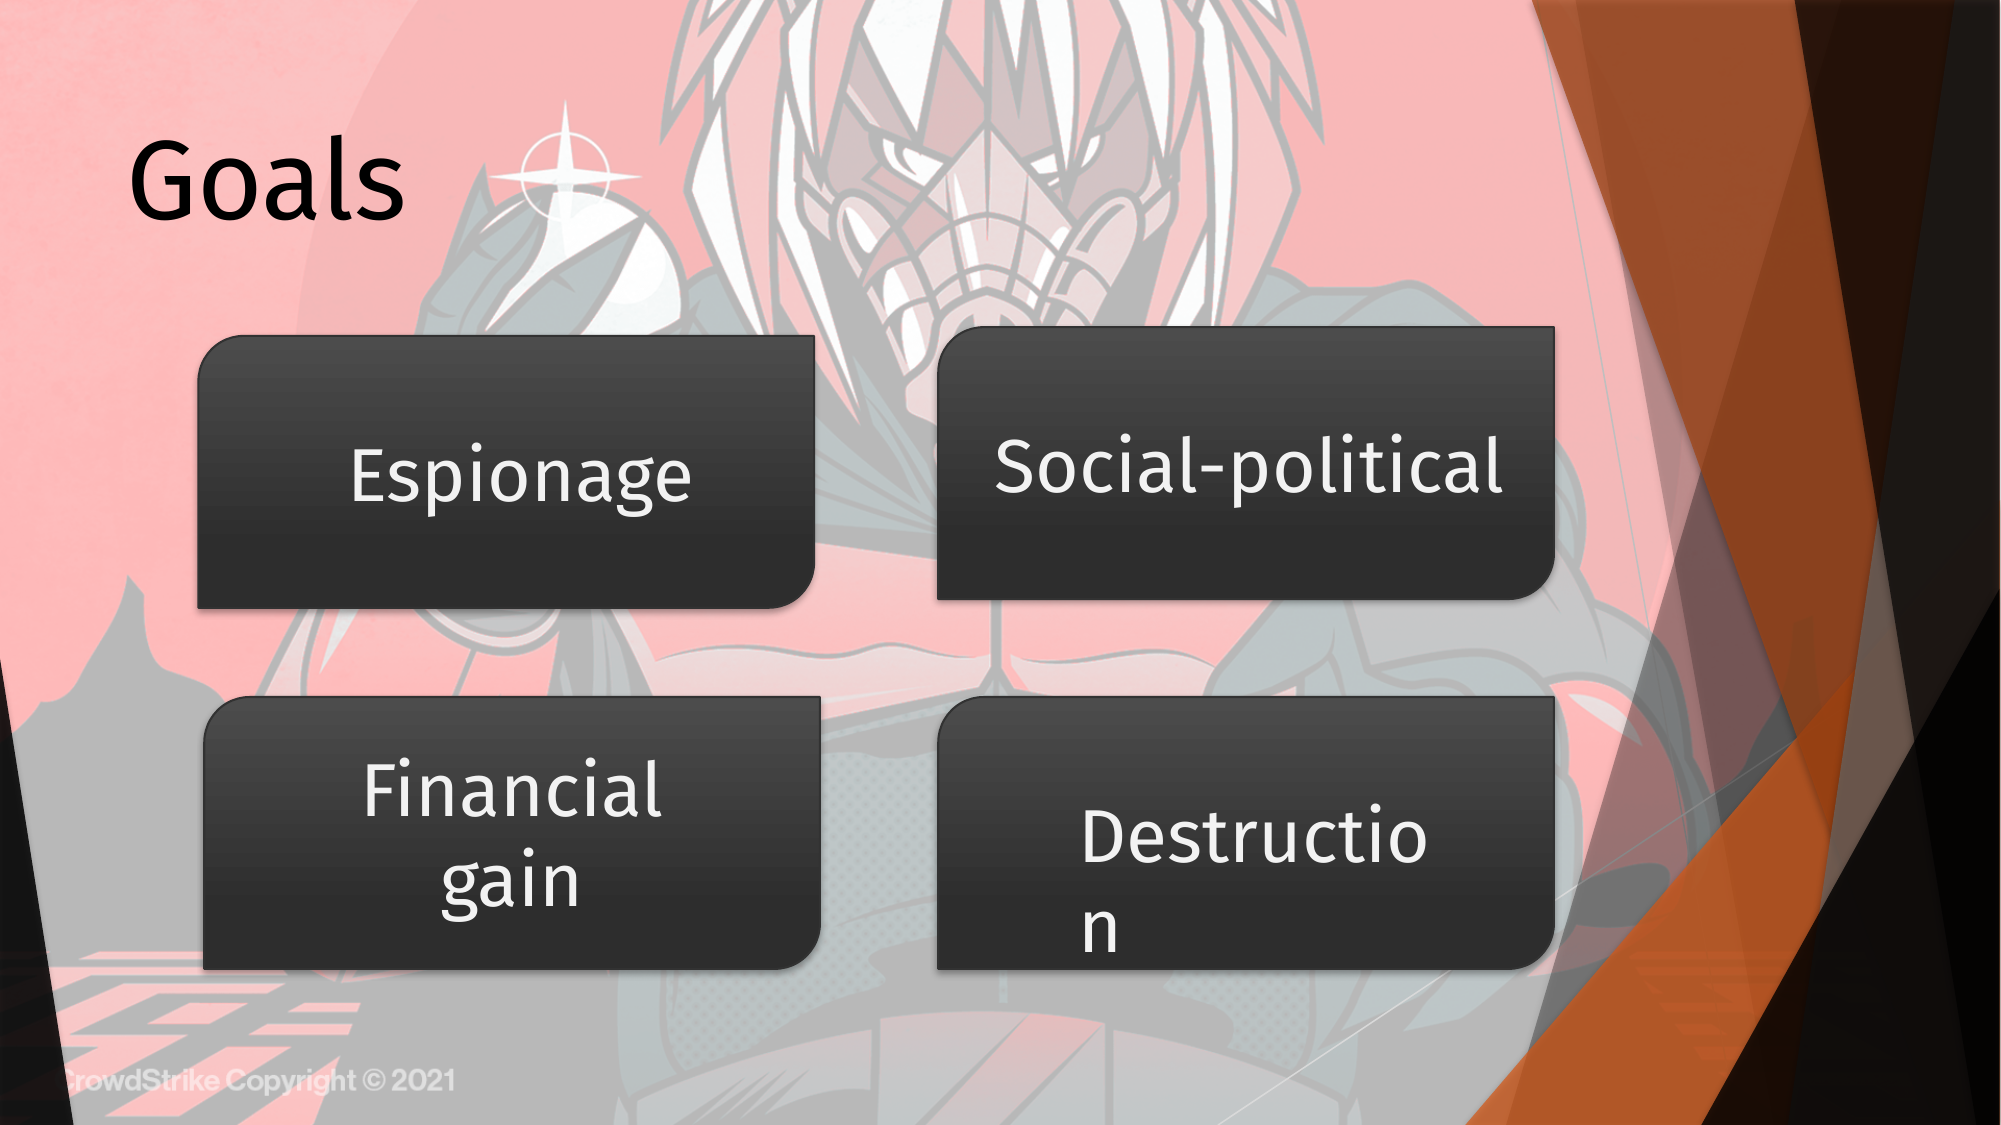

# Goals

Social-political
Espionage

Financial gain
Destruction